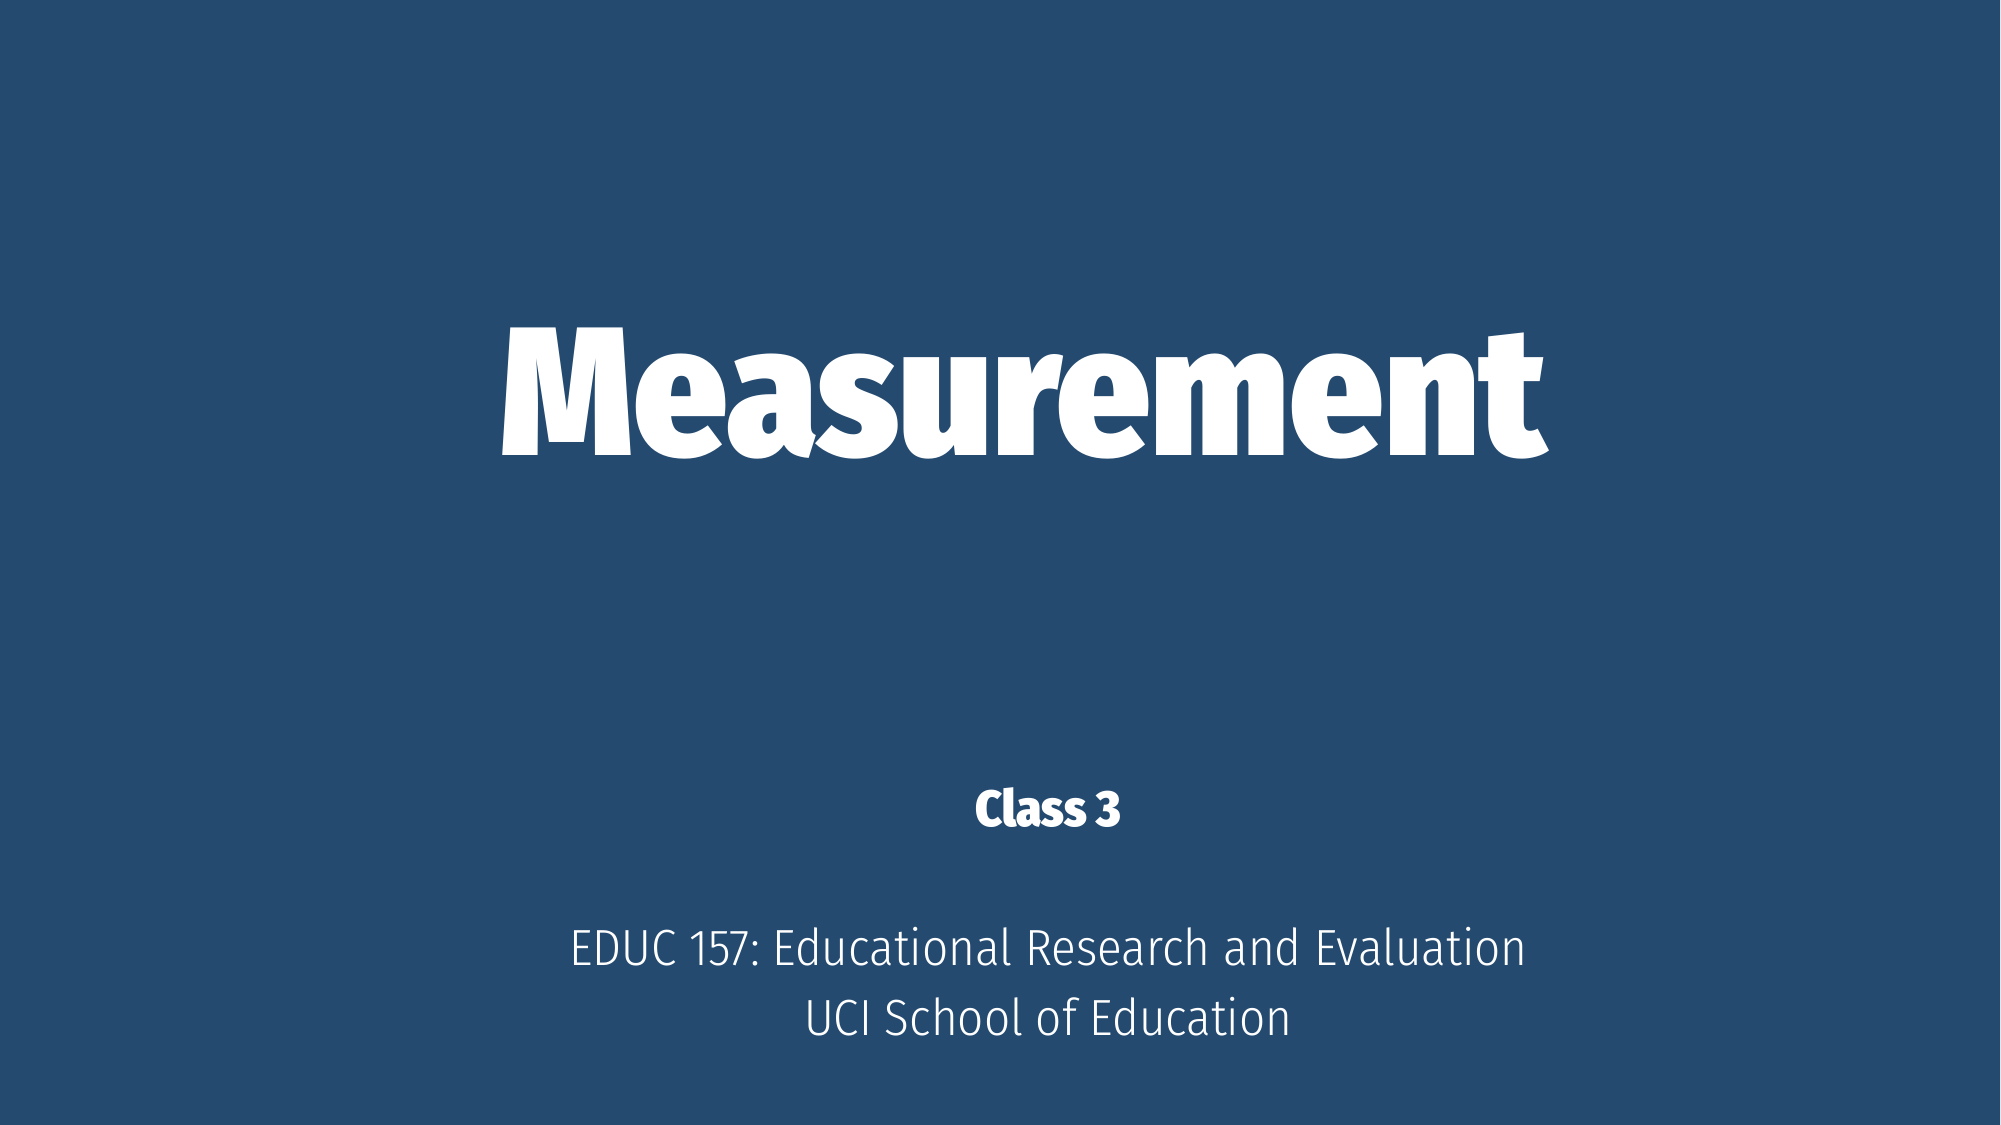

# Measurement
Class 3

EDUC 157: Educational Research and Evaluation
UCI School of Education